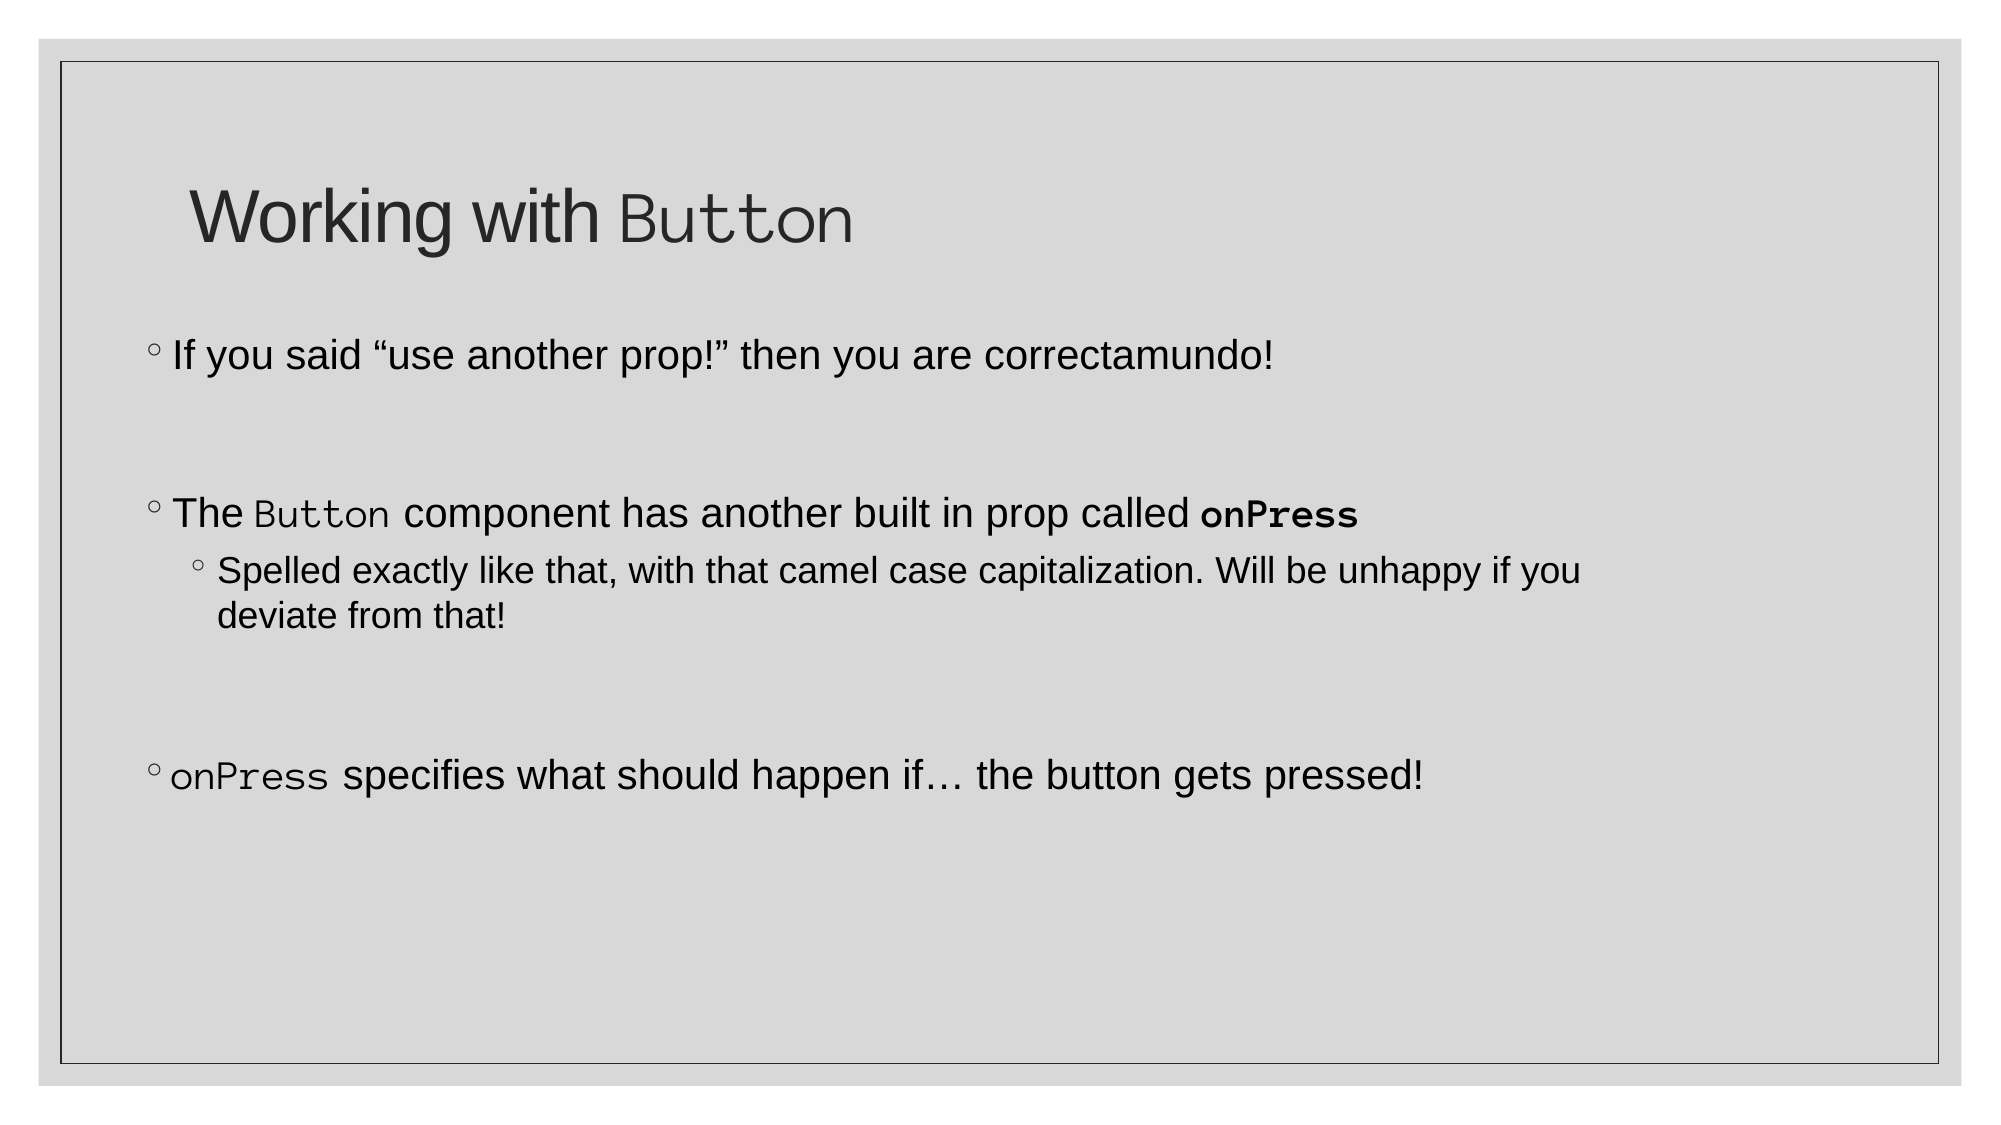

# Working with Button
If you said “use another prop!” then you are correctamundo!

The Button component has another built in prop called onPress
Spelled exactly like that, with that camel case capitalization. Will be unhappy if you deviate from that!

onPress specifies what should happen if… the button gets pressed!